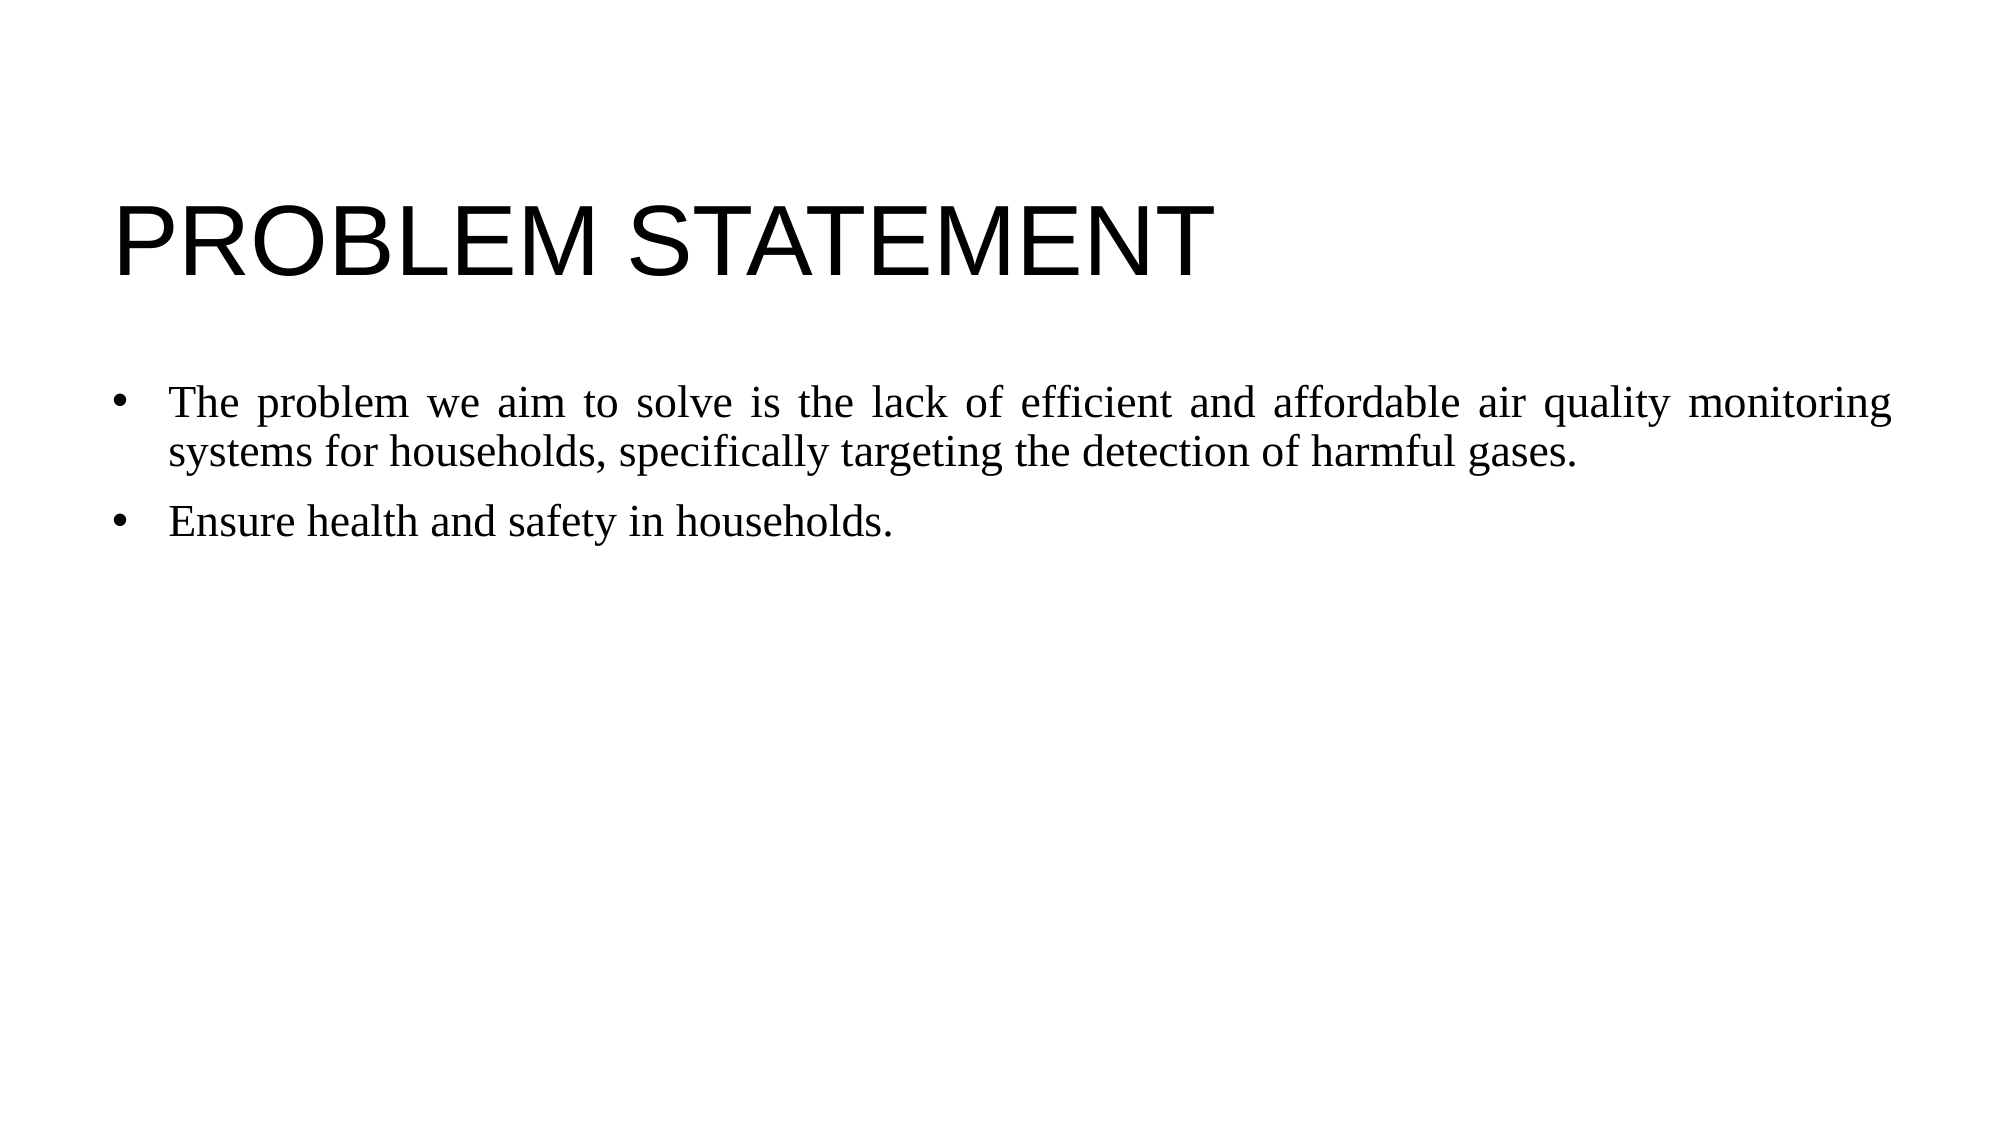

# PROBLEM STATEMENT
The problem we aim to solve is the lack of efficient and affordable air quality monitoring systems for households, specifically targeting the detection of harmful gases.
Ensure health and safety in households.